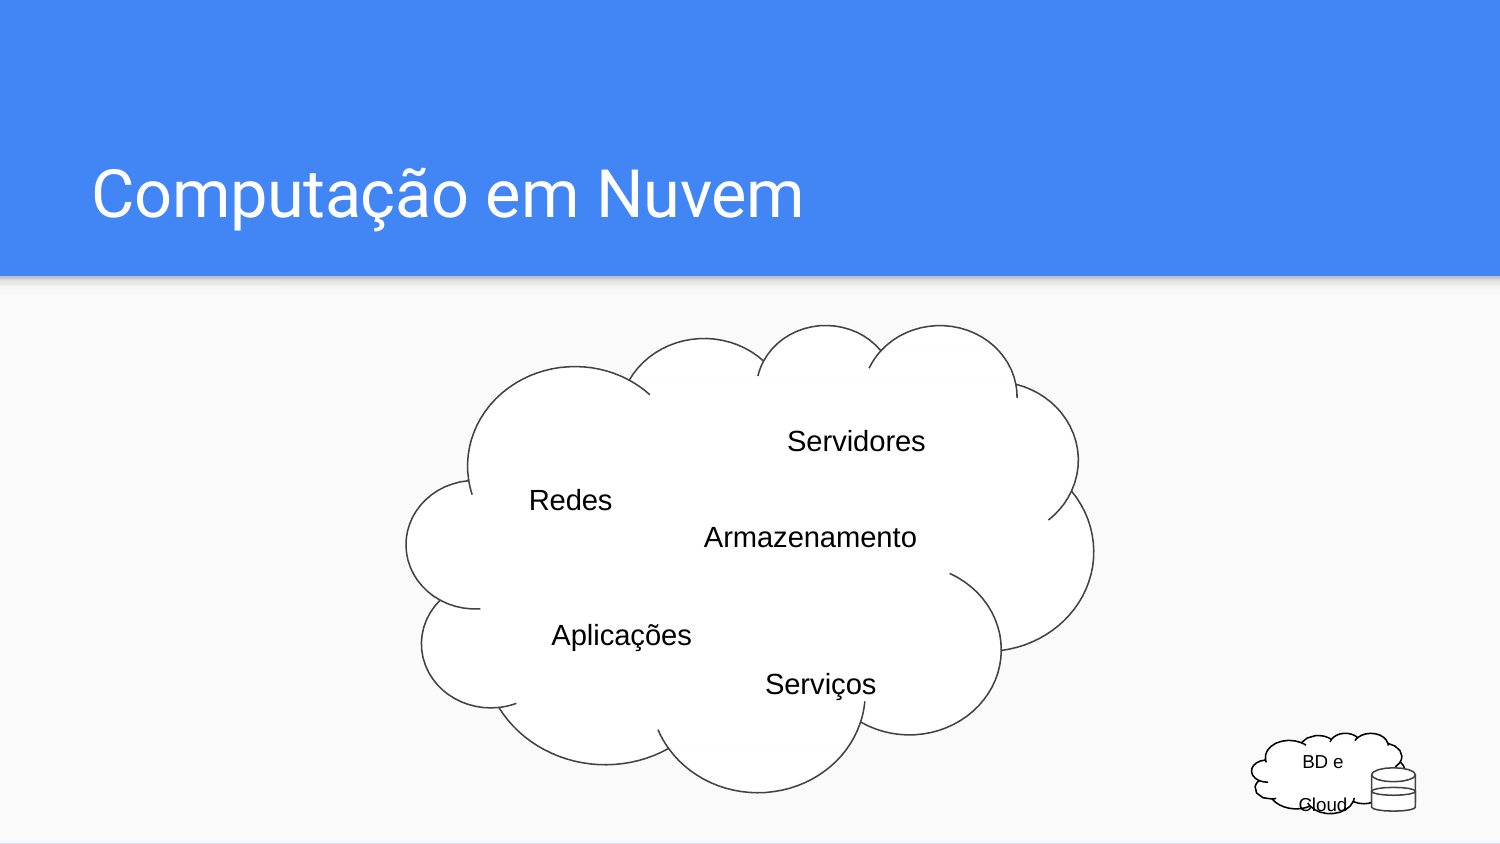

# Computação em Nuvem

Servidores
Redes
Armazenamento

Aplicações
Serviços
BD e  Cloud